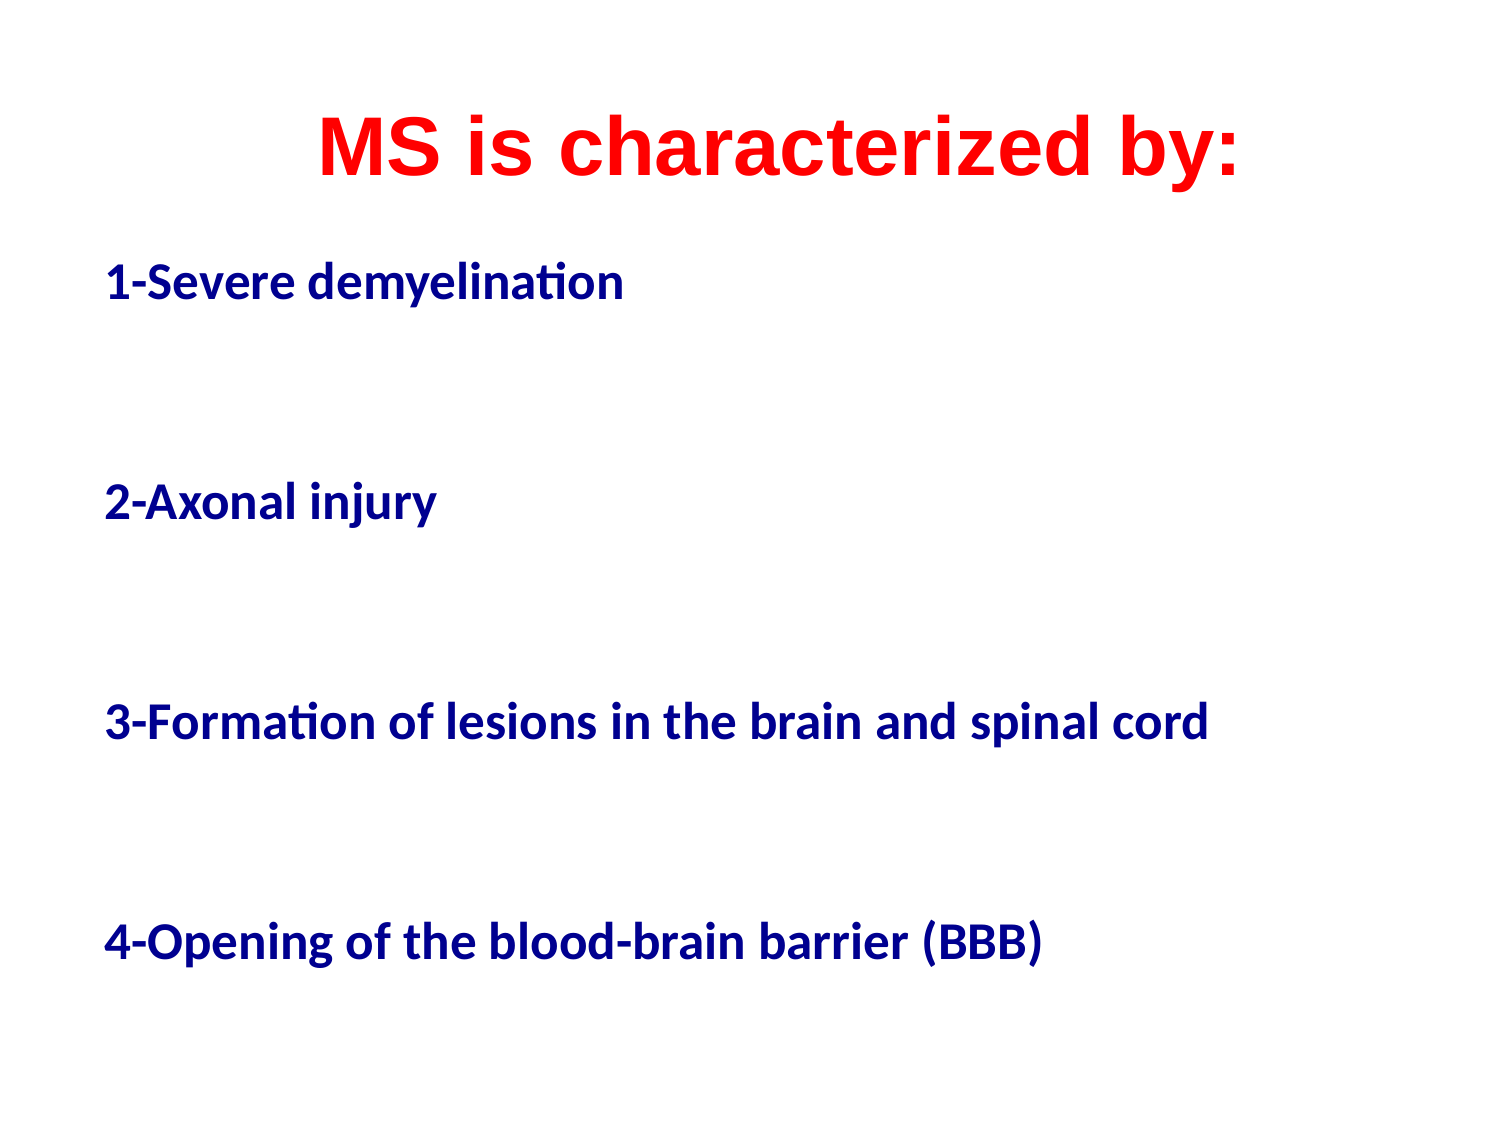

MS is characterized by:
1-Severe demyelination

2-Axonal injury

3-Formation of lesions in the brain and spinal cord

4-Opening of the blood-brain barrier (BBB)

5-Activation/infiltration of inflammatory immune cell